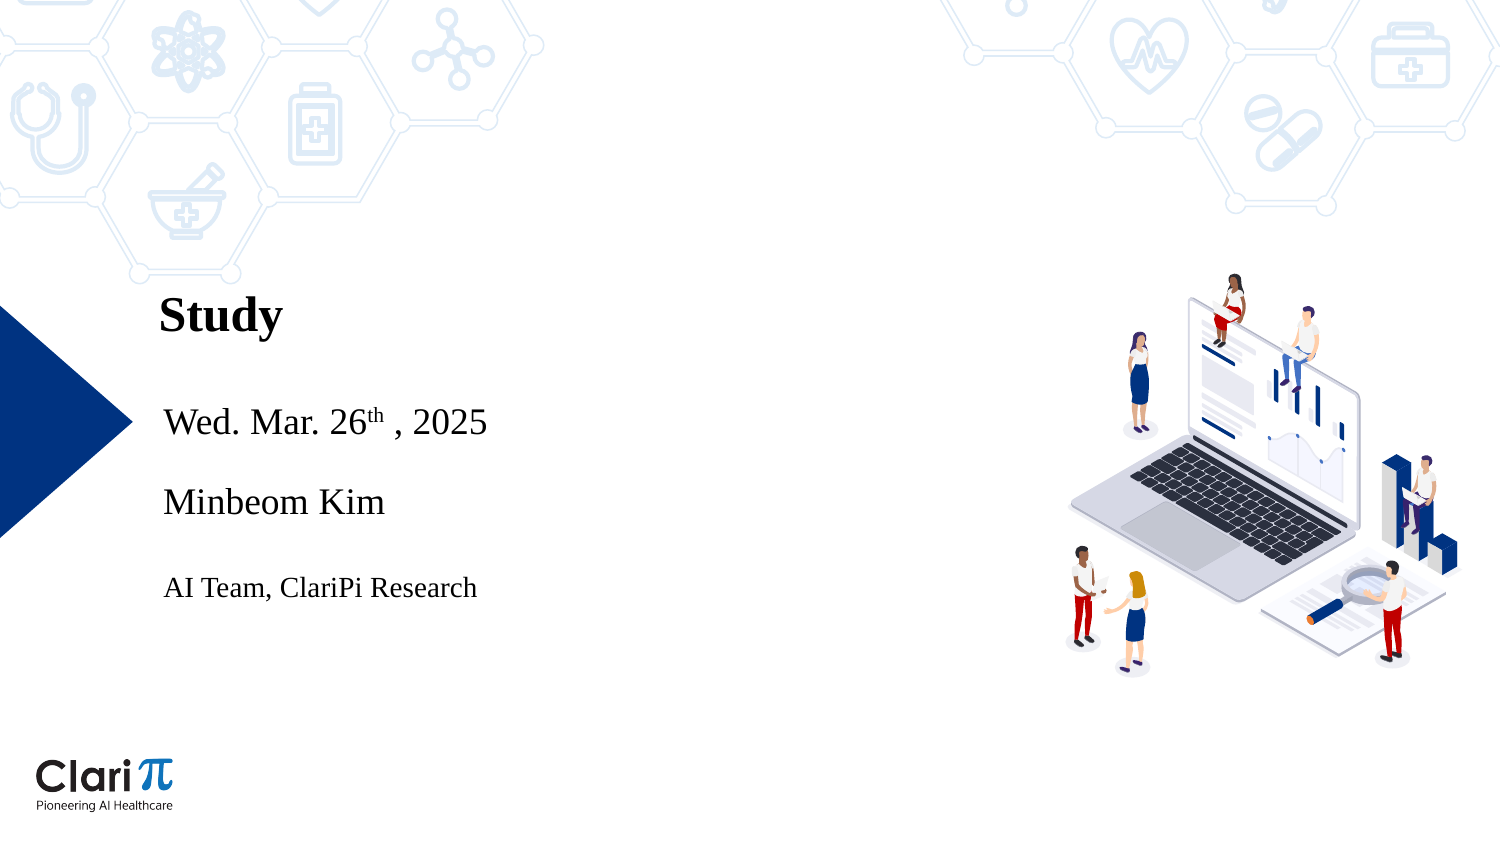

Wed. Mar. 26th , 2025
Minbeom Kim